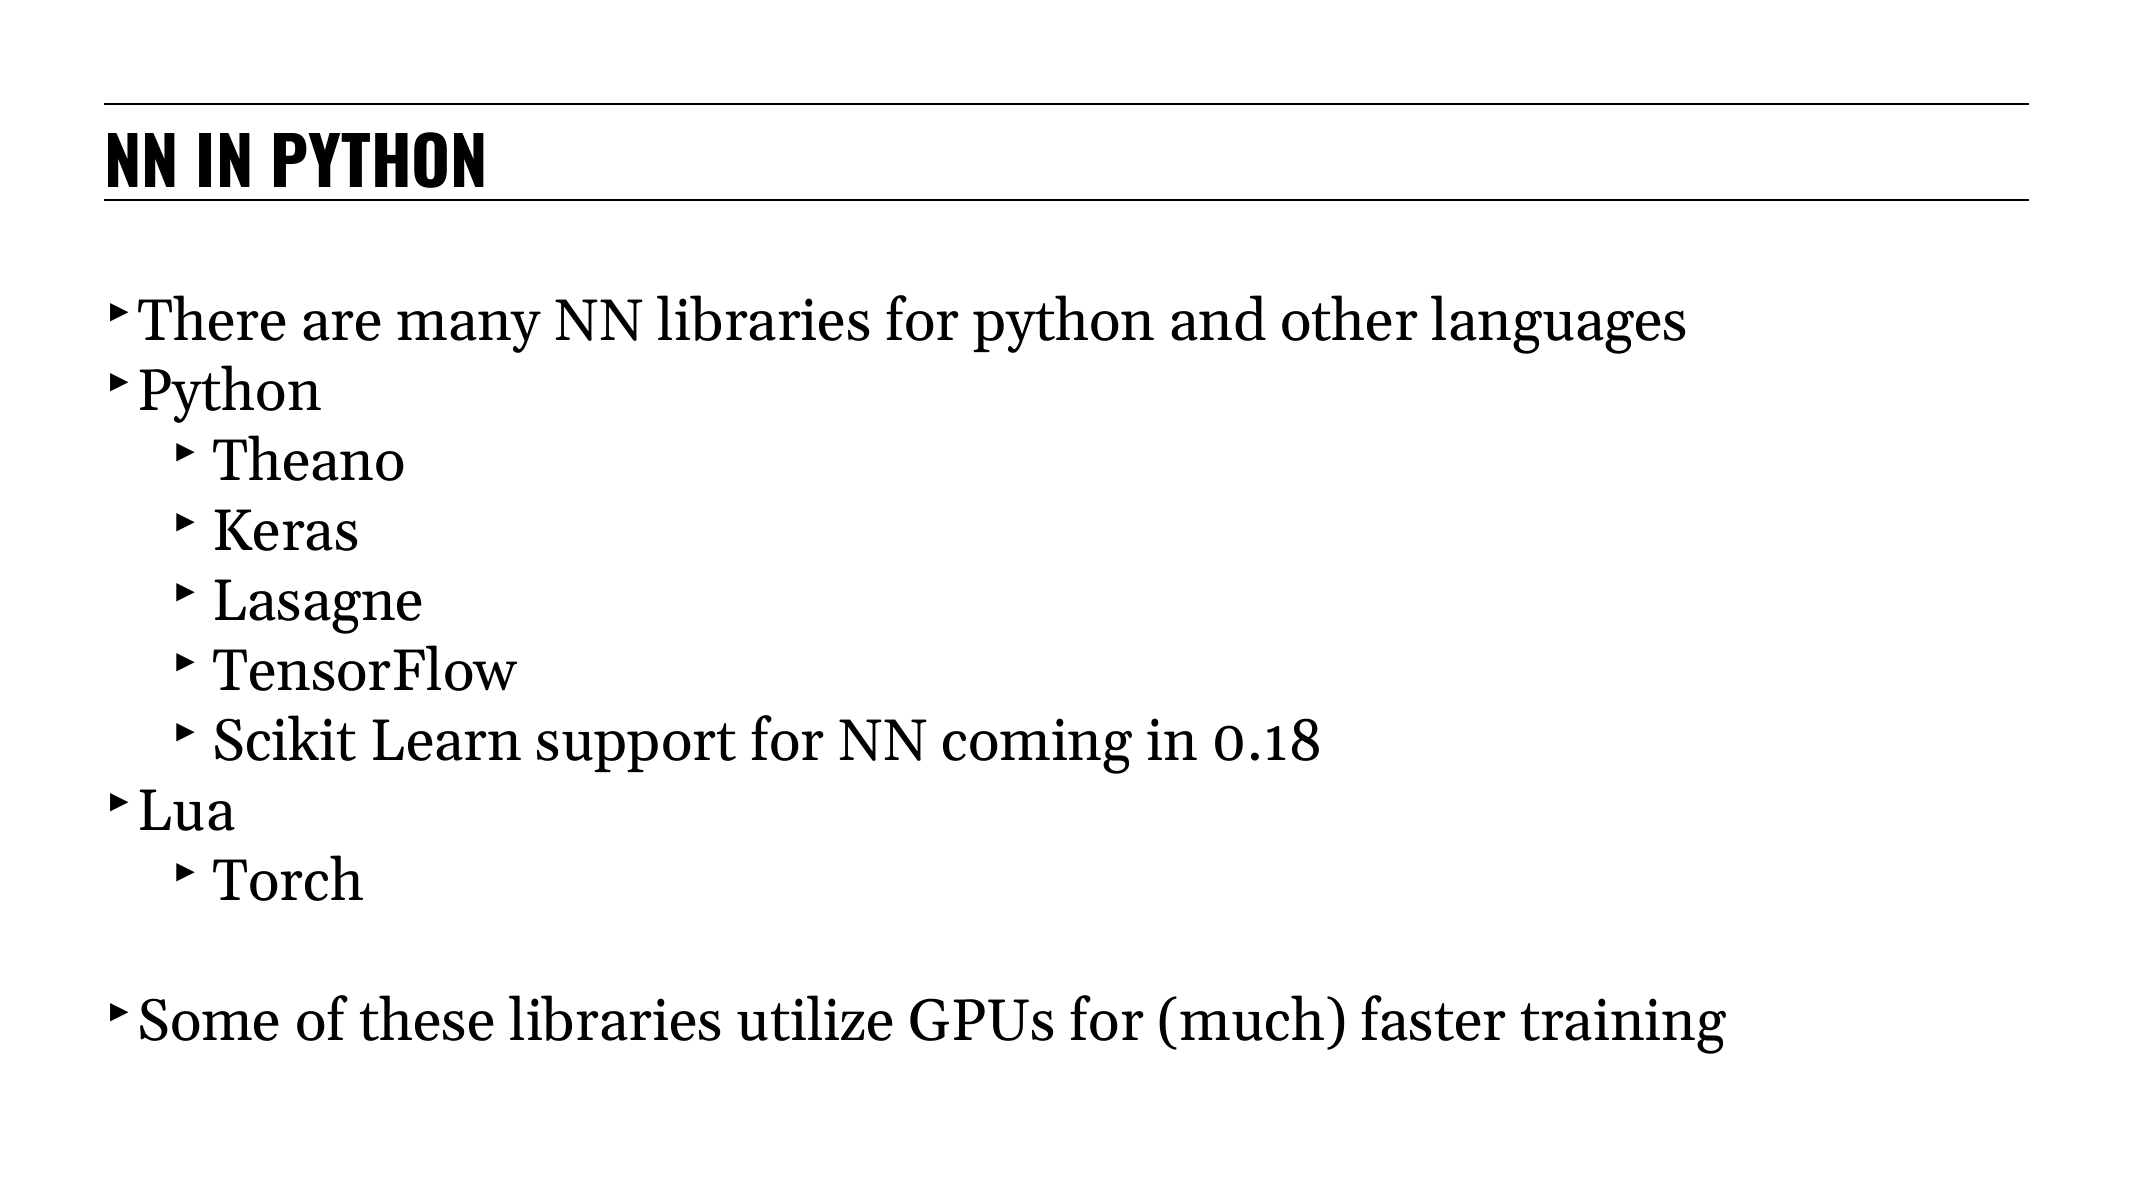

NN IN PYTHON

There are many NN libraries for python and other languages
Python
Theano
Keras
Lasagne
TensorFlow
Scikit Learn support for NN coming in 0.18
Lua
Torch

Some of these libraries utilize GPUs for (much) faster training